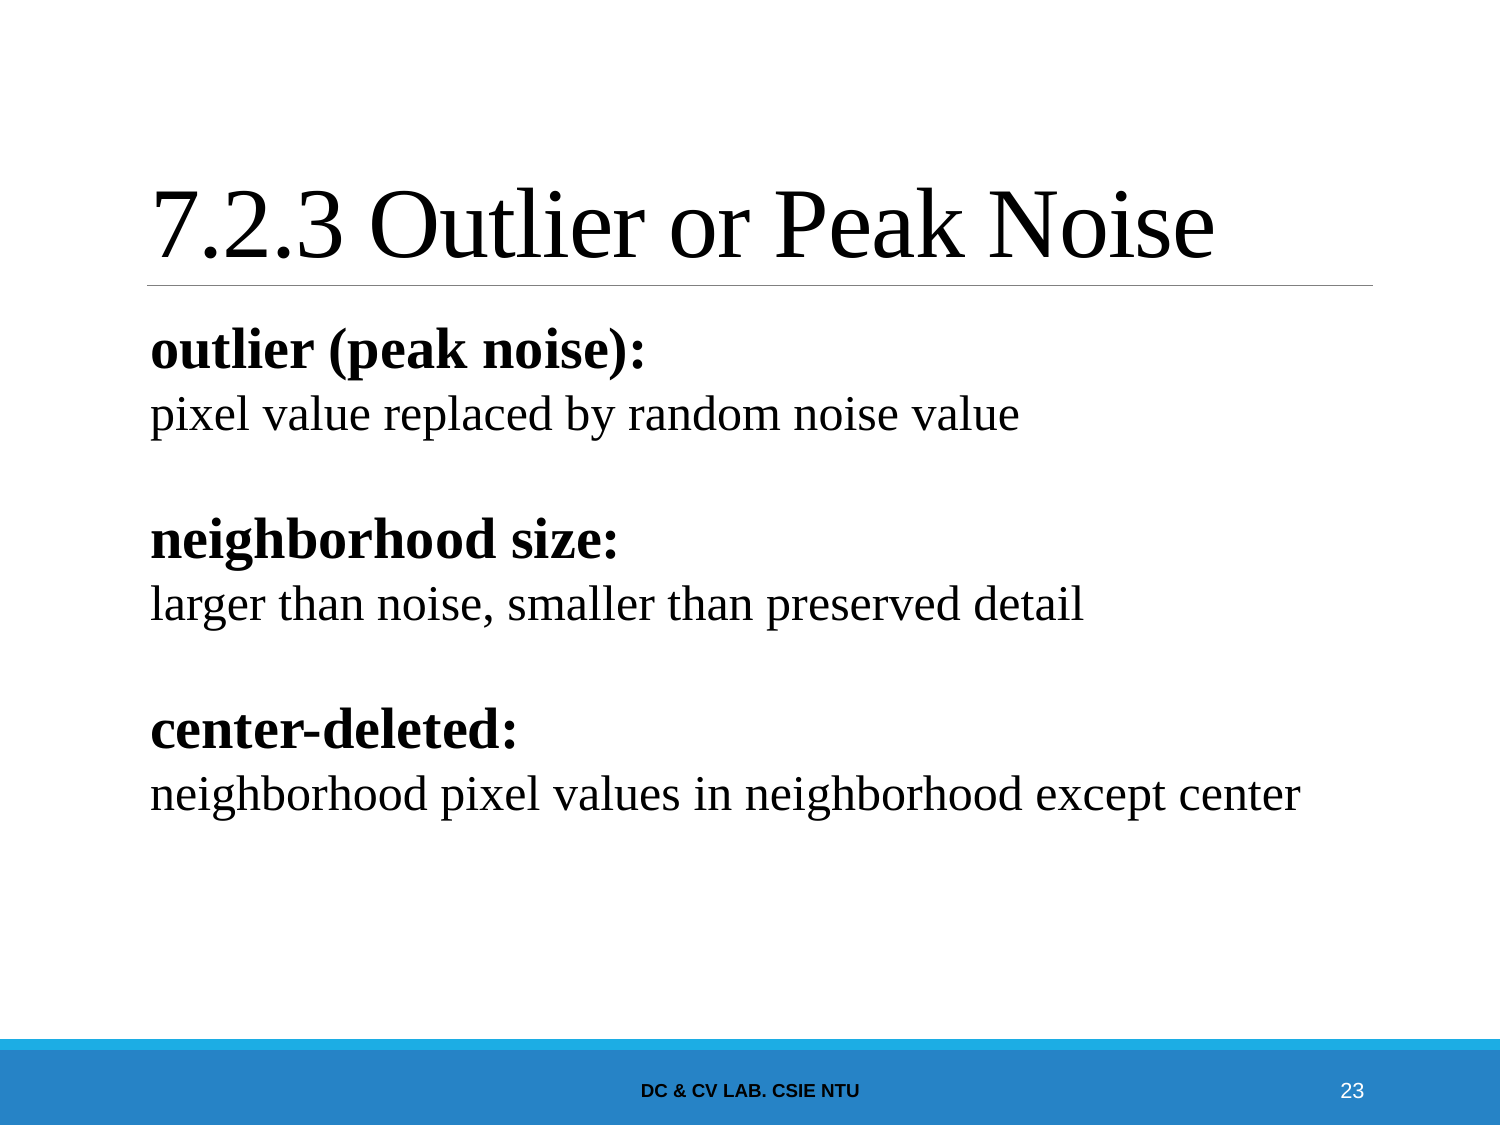

# 7.2.3 Outlier or Peak Noise
outlier (peak noise):
pixel value replaced by random noise value

neighborhood size:
larger than noise, smaller than preserved detail

center-deleted:
neighborhood pixel values in neighborhood except center
DC & CV Lab. CSIE NTU
23